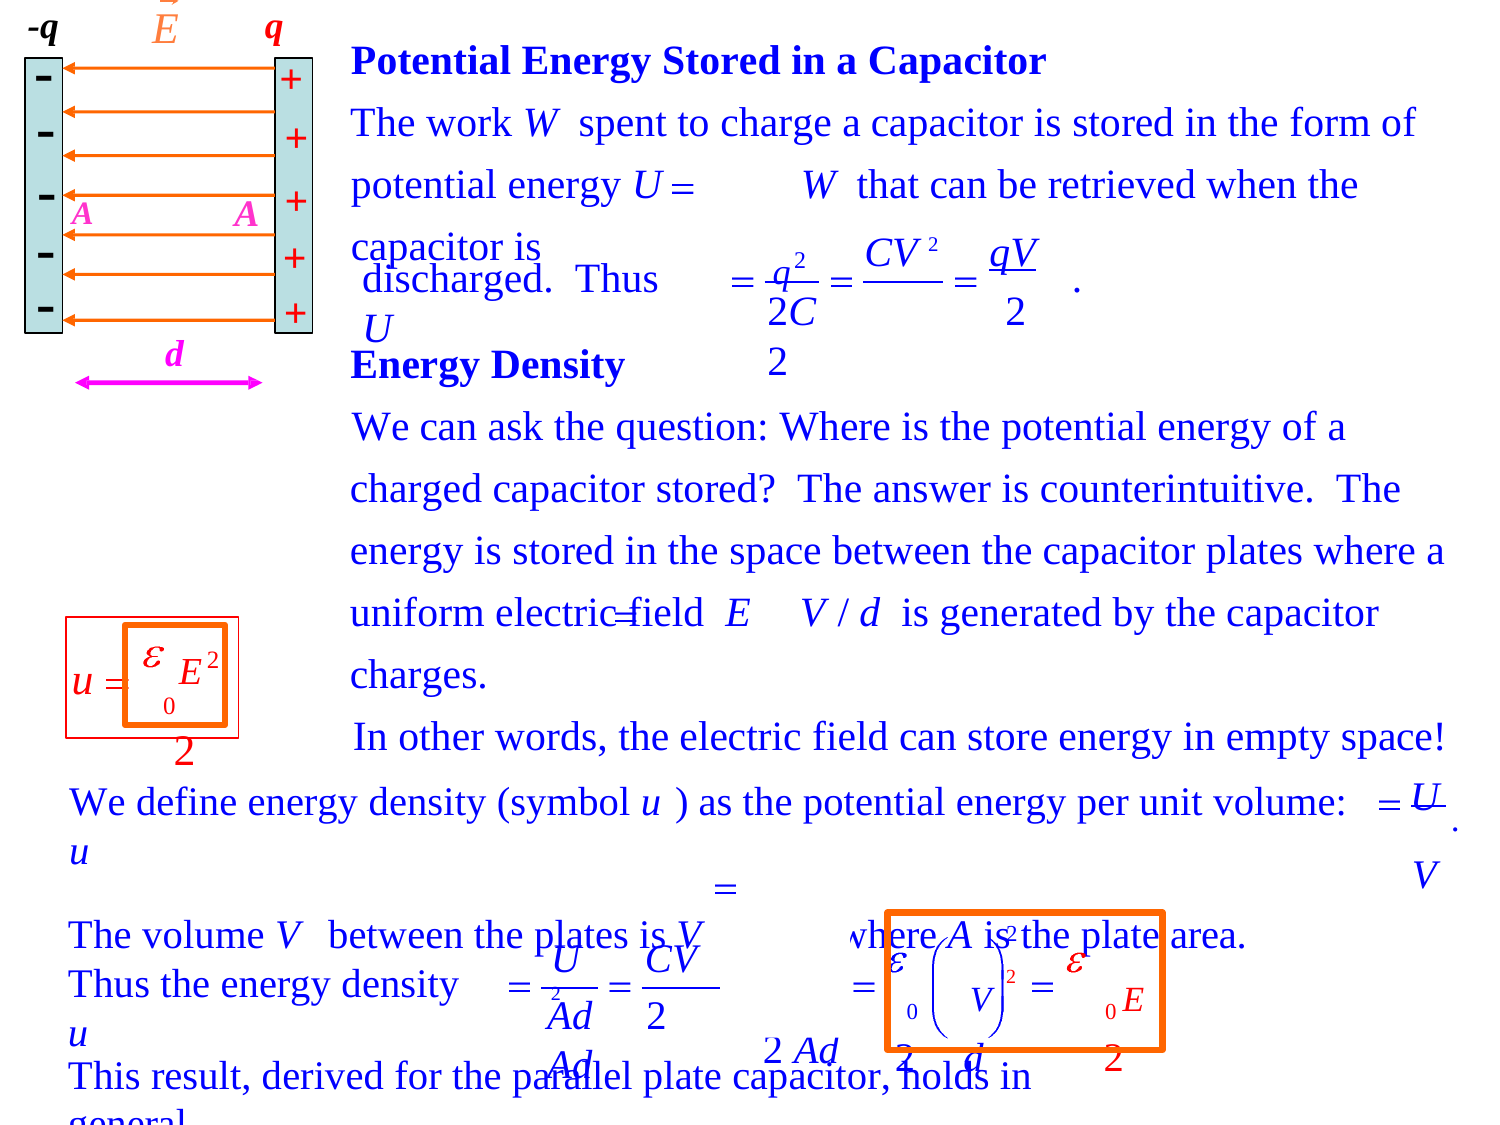

E

-q
-
q
Potential Energy Stored in a Capacitor
The work W  spent to charge a capacitor is stored in the form of potential energy U	W  that can be retrieved when the capacitor is
+
+

+
+
+

-

- A

A
q2
-
-
CV 2	qV
2

discharged.  Thus	U
.

2C	2

d
Energy Density
We can ask the question: Where is the potential energy of a charged capacitor stored?  The answer is counterintuitive.  The energy is stored in the space between the capacitor plates where a uniform electric field  E	V / d  is generated by the capacitor charges.

In other words, the electric field can store energy in empty space!

E2
0
2

u

U .
V

We define energy density (symbol u ) as the potential energy per unit volume: u

The volume V	between the plates is V	Ad ,  where A is the plate area.

V 2

2 Ad
2	2
0	V	0 E
2	d 	2

U	CV 2

Thus the energy density  u

Ad	2 Ad

This result, derived for the parallel plate capacitor, holds in general.